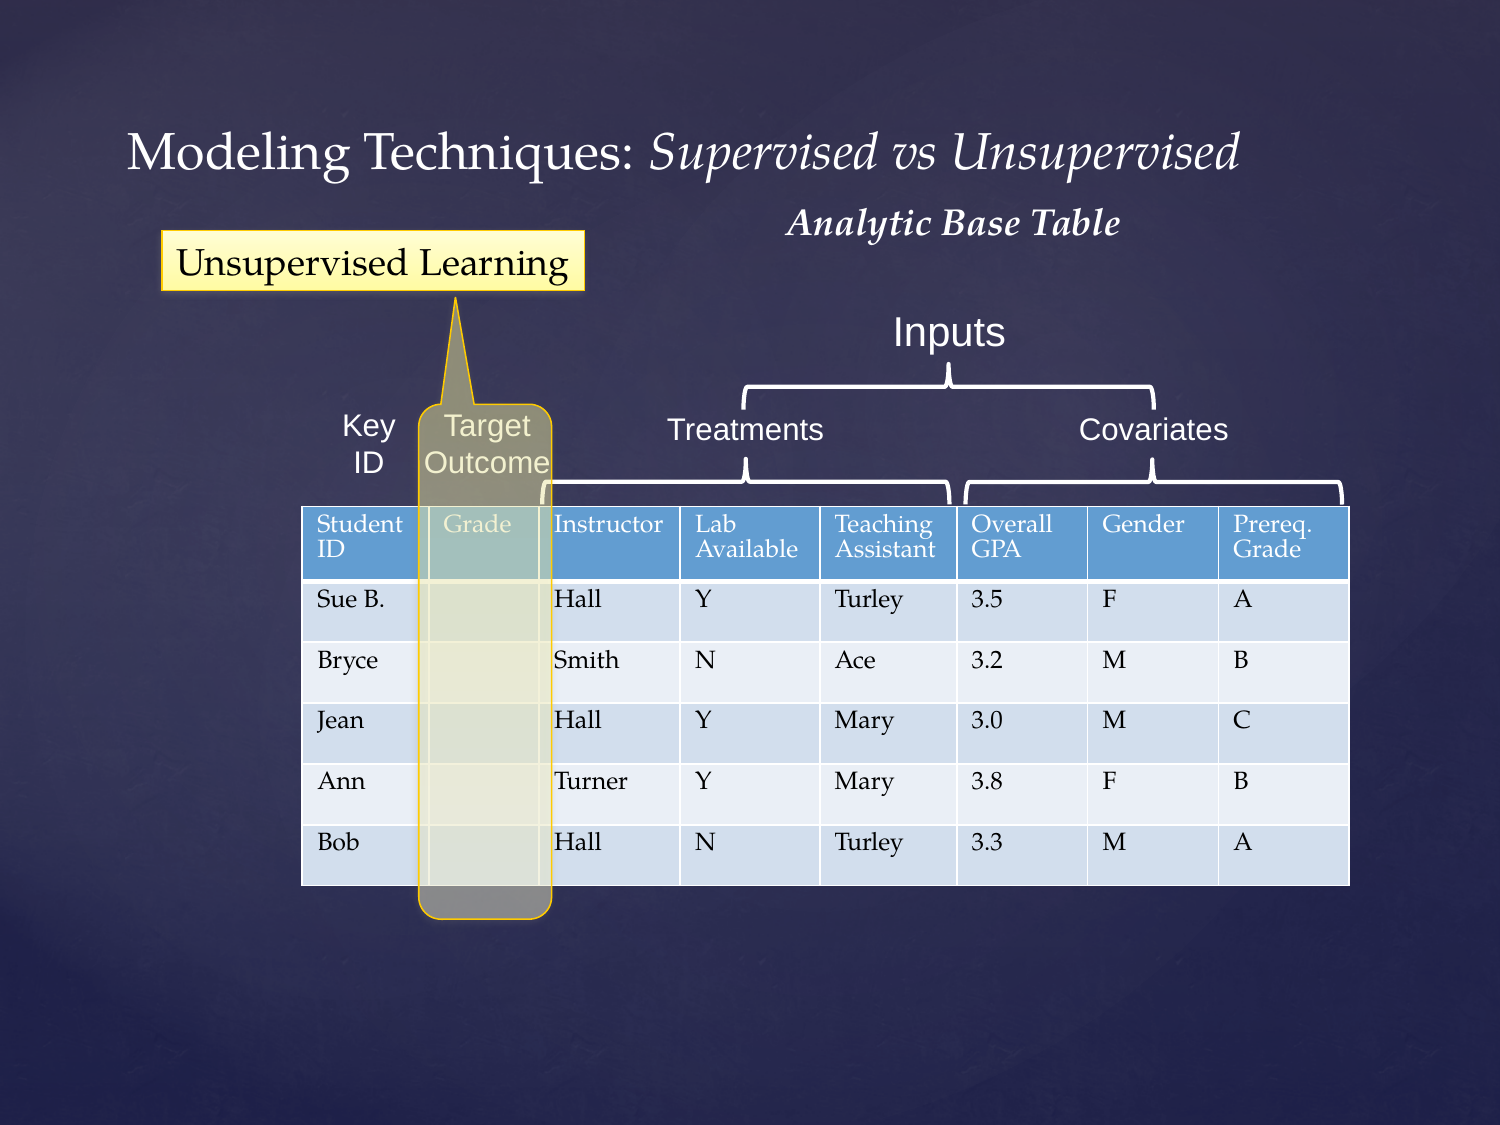

# Modeling Techniques: Supervised vs Unsupervised

Analytic Base Table
Unsupervised Learning

Inputs
Key
ID
Target
Outcome
Treatments
Covariates
| Student ID | Grade | Instructor | Lab Available | Teaching Assistant | Overall GPA | Gender | Prereq. Grade |
| --- | --- | --- | --- | --- | --- | --- | --- |
| Sue B. |  | Hall | Y | Turley | 3.5 | F | A |
| Bryce |  | Smith | N | Ace | 3.2 | M | B |
| Jean |  | Hall | Y | Mary | 3.0 | M | C |
| Ann |  | Turner | Y | Mary | 3.8 | F | B |
| Bob |  | Hall | N | Turley | 3.3 | M | A |